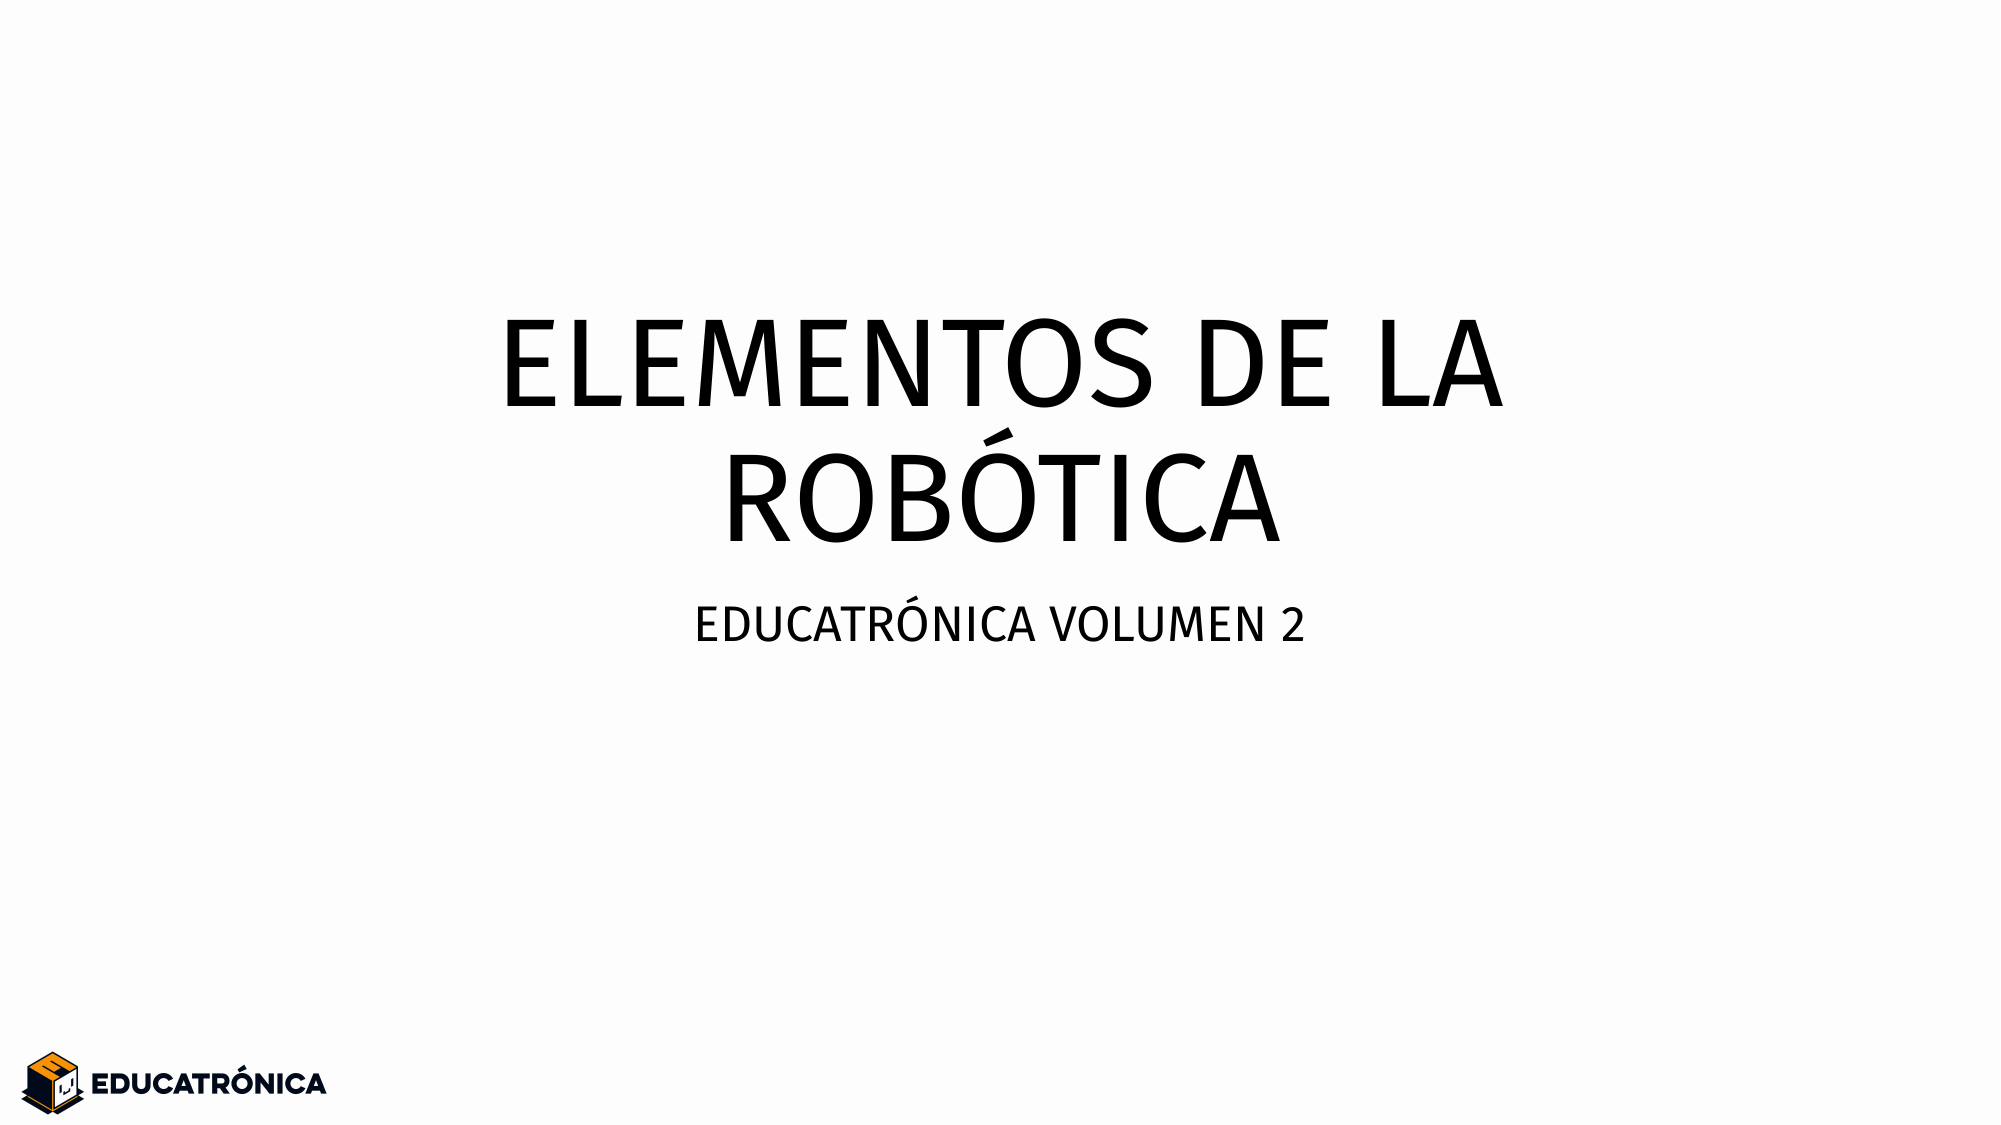

# ELEMENTOS DE LA ROBÓTICA
EDUCATRÓNICA VOLUMEN 2